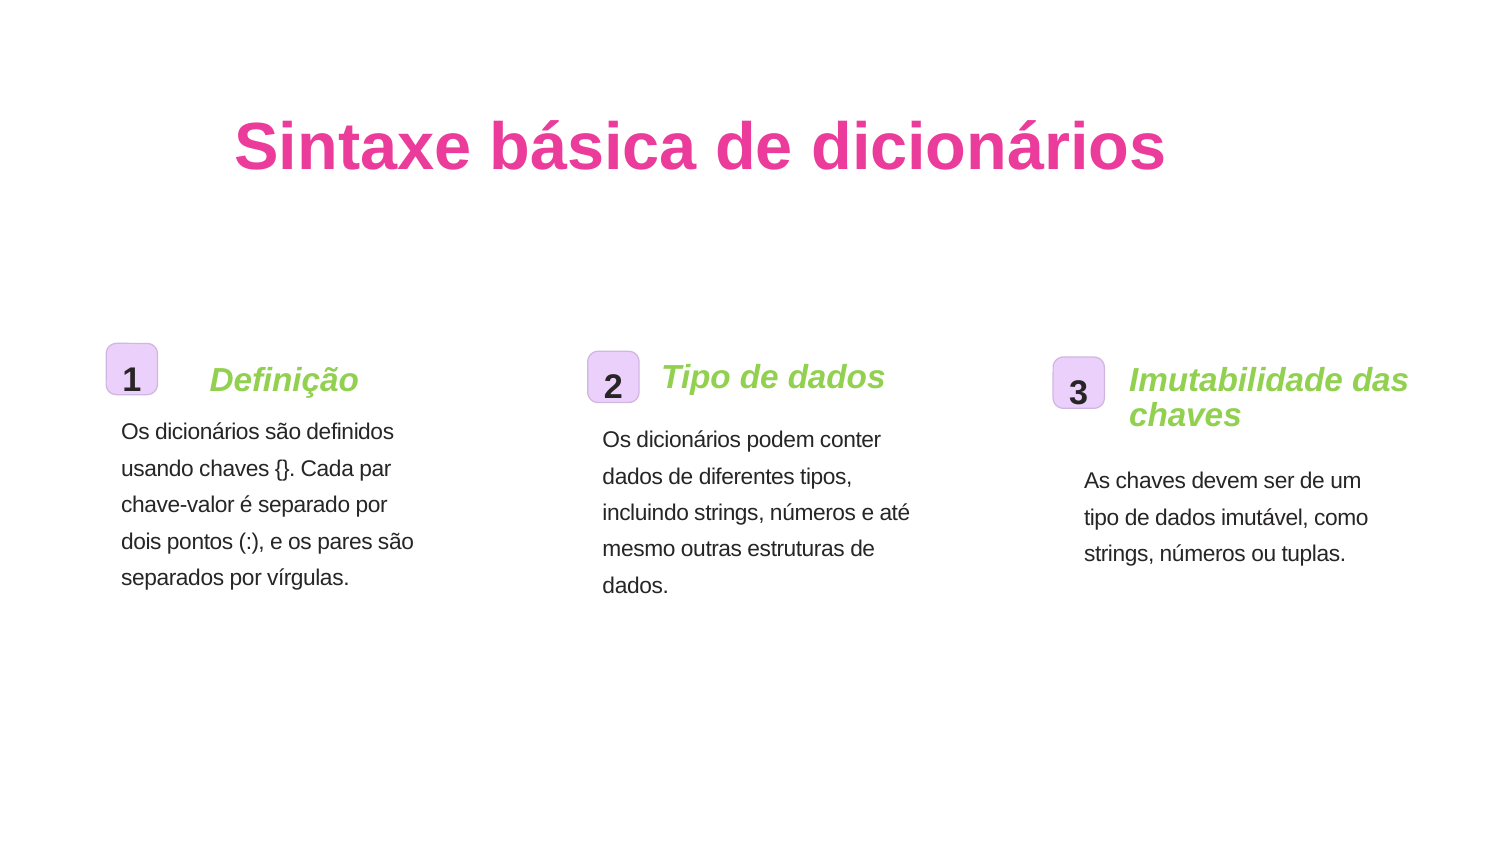

Sintaxe básica de dicionários

1

Tipo de dados
Definição
Imutabilidade das
chaves
2

3
Os dicionários são definidos usando chaves {}. Cada par chave-valor é separado por dois pontos (:), e os pares são separados por vírgulas.
Os dicionários podem conter dados de diferentes tipos, incluindo strings, números e até mesmo outras estruturas de dados.
As chaves devem ser de um tipo de dados imutável, como strings, números ou tuplas.